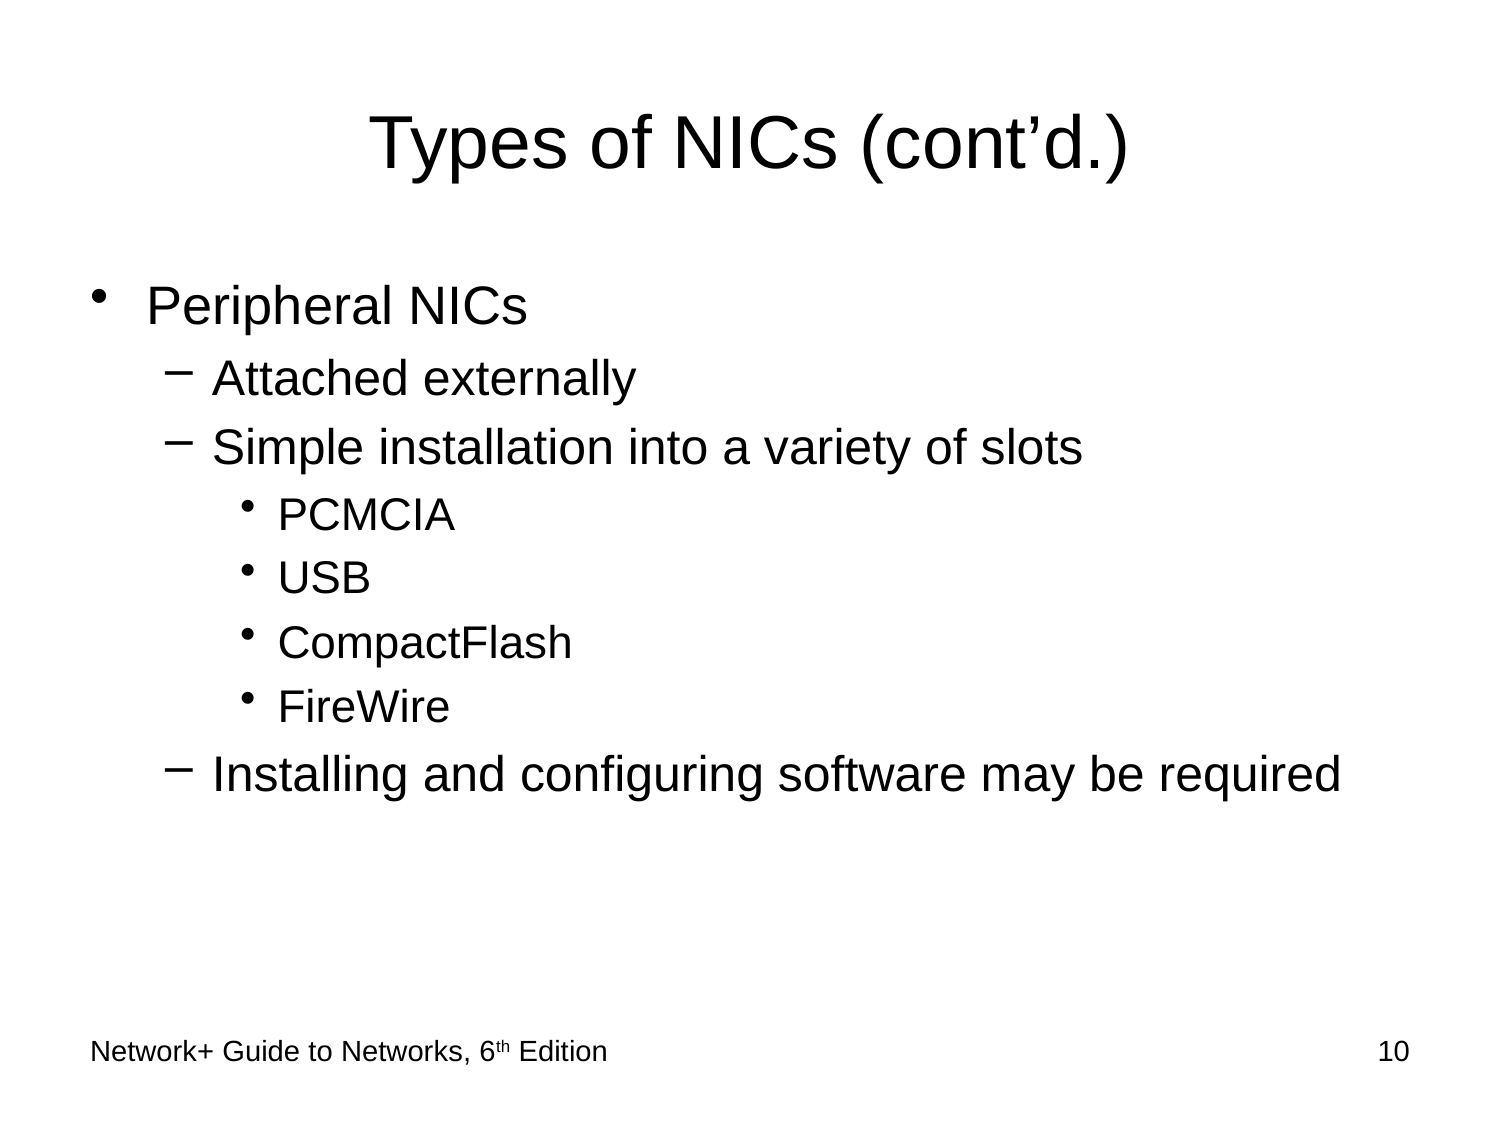

# Types of NICs (cont’d.)
Peripheral NICs
Attached externally
Simple installation into a variety of slots
PCMCIA
USB
CompactFlash
FireWire
Installing and configuring software may be required
Network+ Guide to Networks, 6th Edition
10